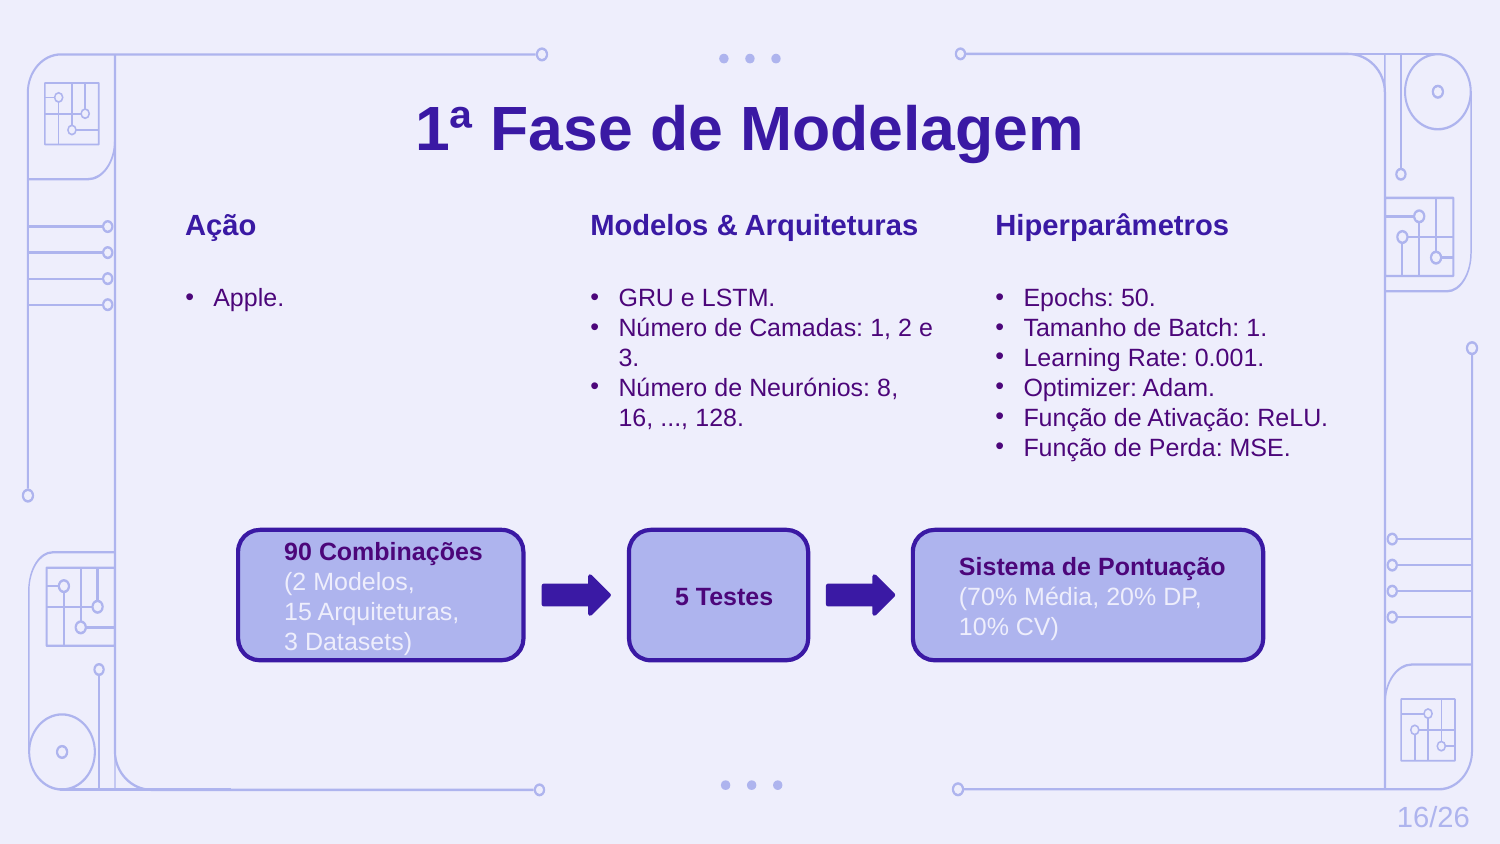

# 1ª Fase de Modelagem
Ação
Modelos & Arquiteturas
Hiperparâmetros
Apple.
GRU e LSTM.
Número de Camadas: 1, 2 e 3.
Número de Neurónios: 8, 16, ..., 128.
Epochs: 50.
Tamanho de Batch: 1.
Learning Rate: 0.001.
Optimizer: Adam.
Função de Ativação: ReLU.
Função de Perda: MSE.

90 Combinações
(2 Modelos,
15 Arquiteturas,
3 Datasets)
Sistema de Pontuação (70% Média, 20% DP, 10% CV)
5 Testes

16/26